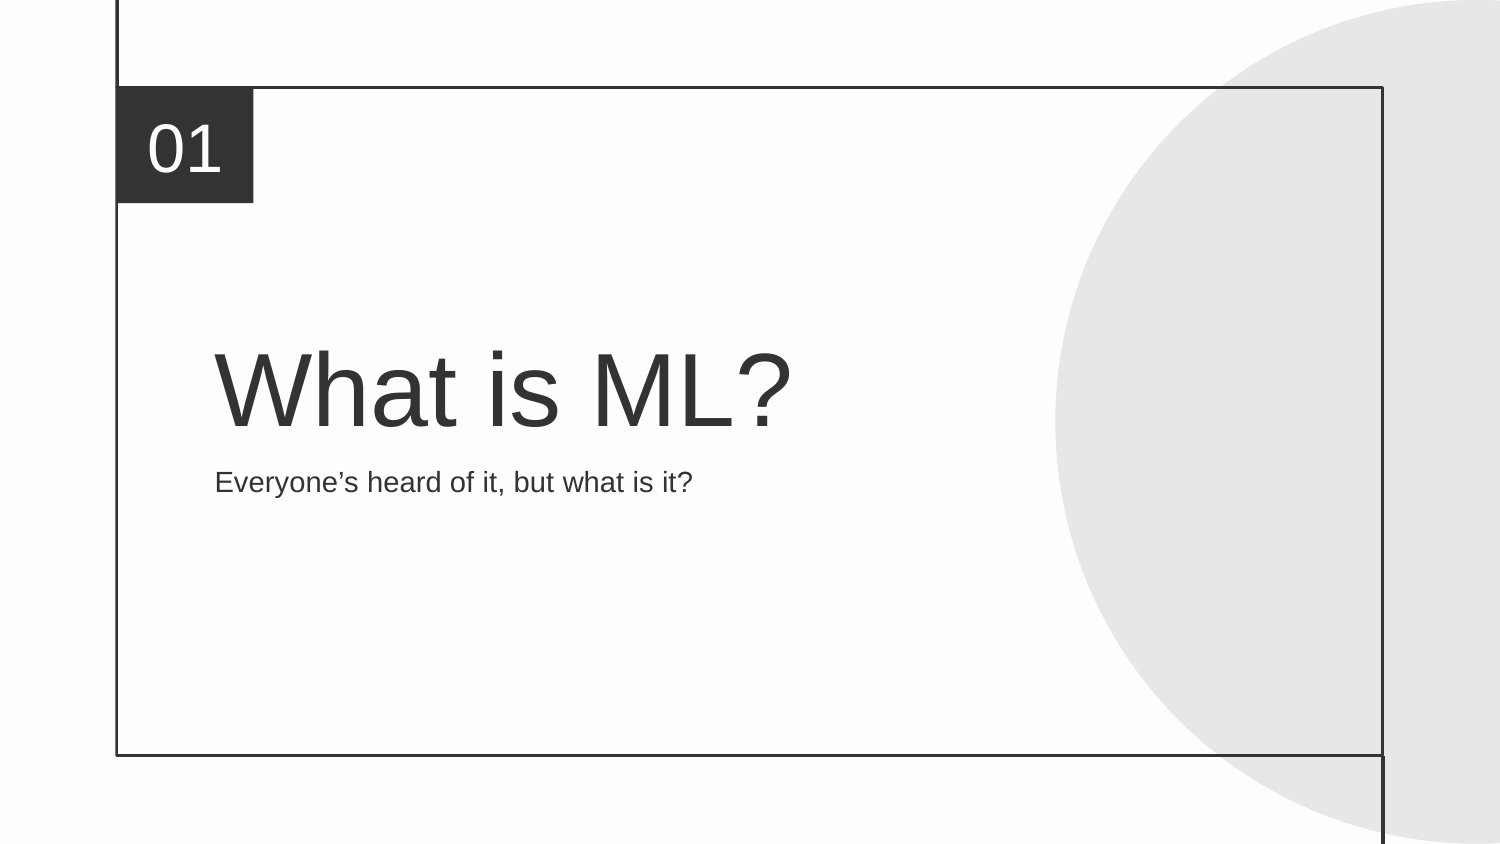

01
# What is ML?
Everyone’s heard of it, but what is it?